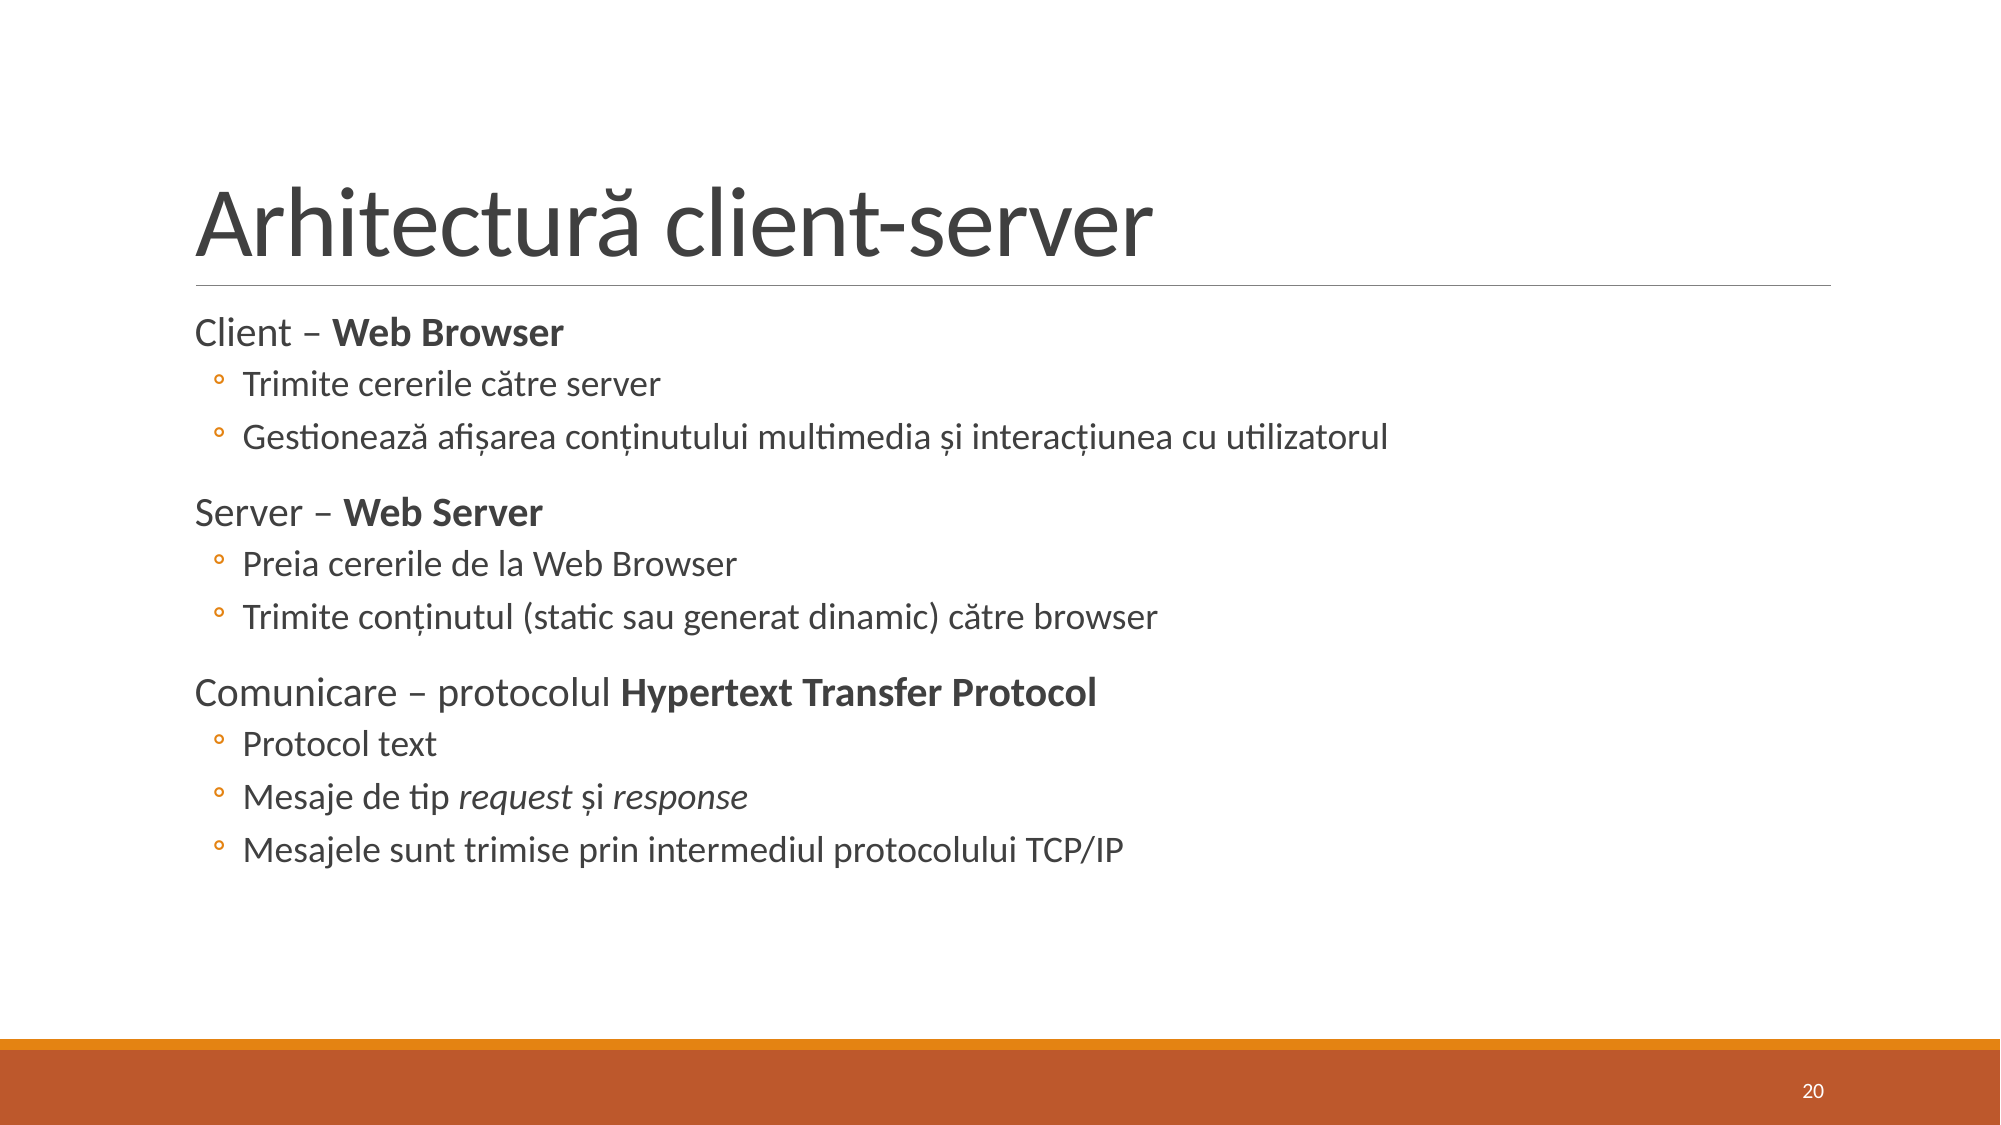

# Arhitectură client-server
Client – Web Browser
Trimite cererile către server
Gestionează afișarea conținutului multimedia și interacțiunea cu utilizatorul
Server – Web Server
Preia cererile de la Web Browser
Trimite conținutul (static sau generat dinamic) către browser
Comunicare – protocolul Hypertext Transfer Protocol
Protocol text
Mesaje de tip request și response
Mesajele sunt trimise prin intermediul protocolului TCP/IP
20